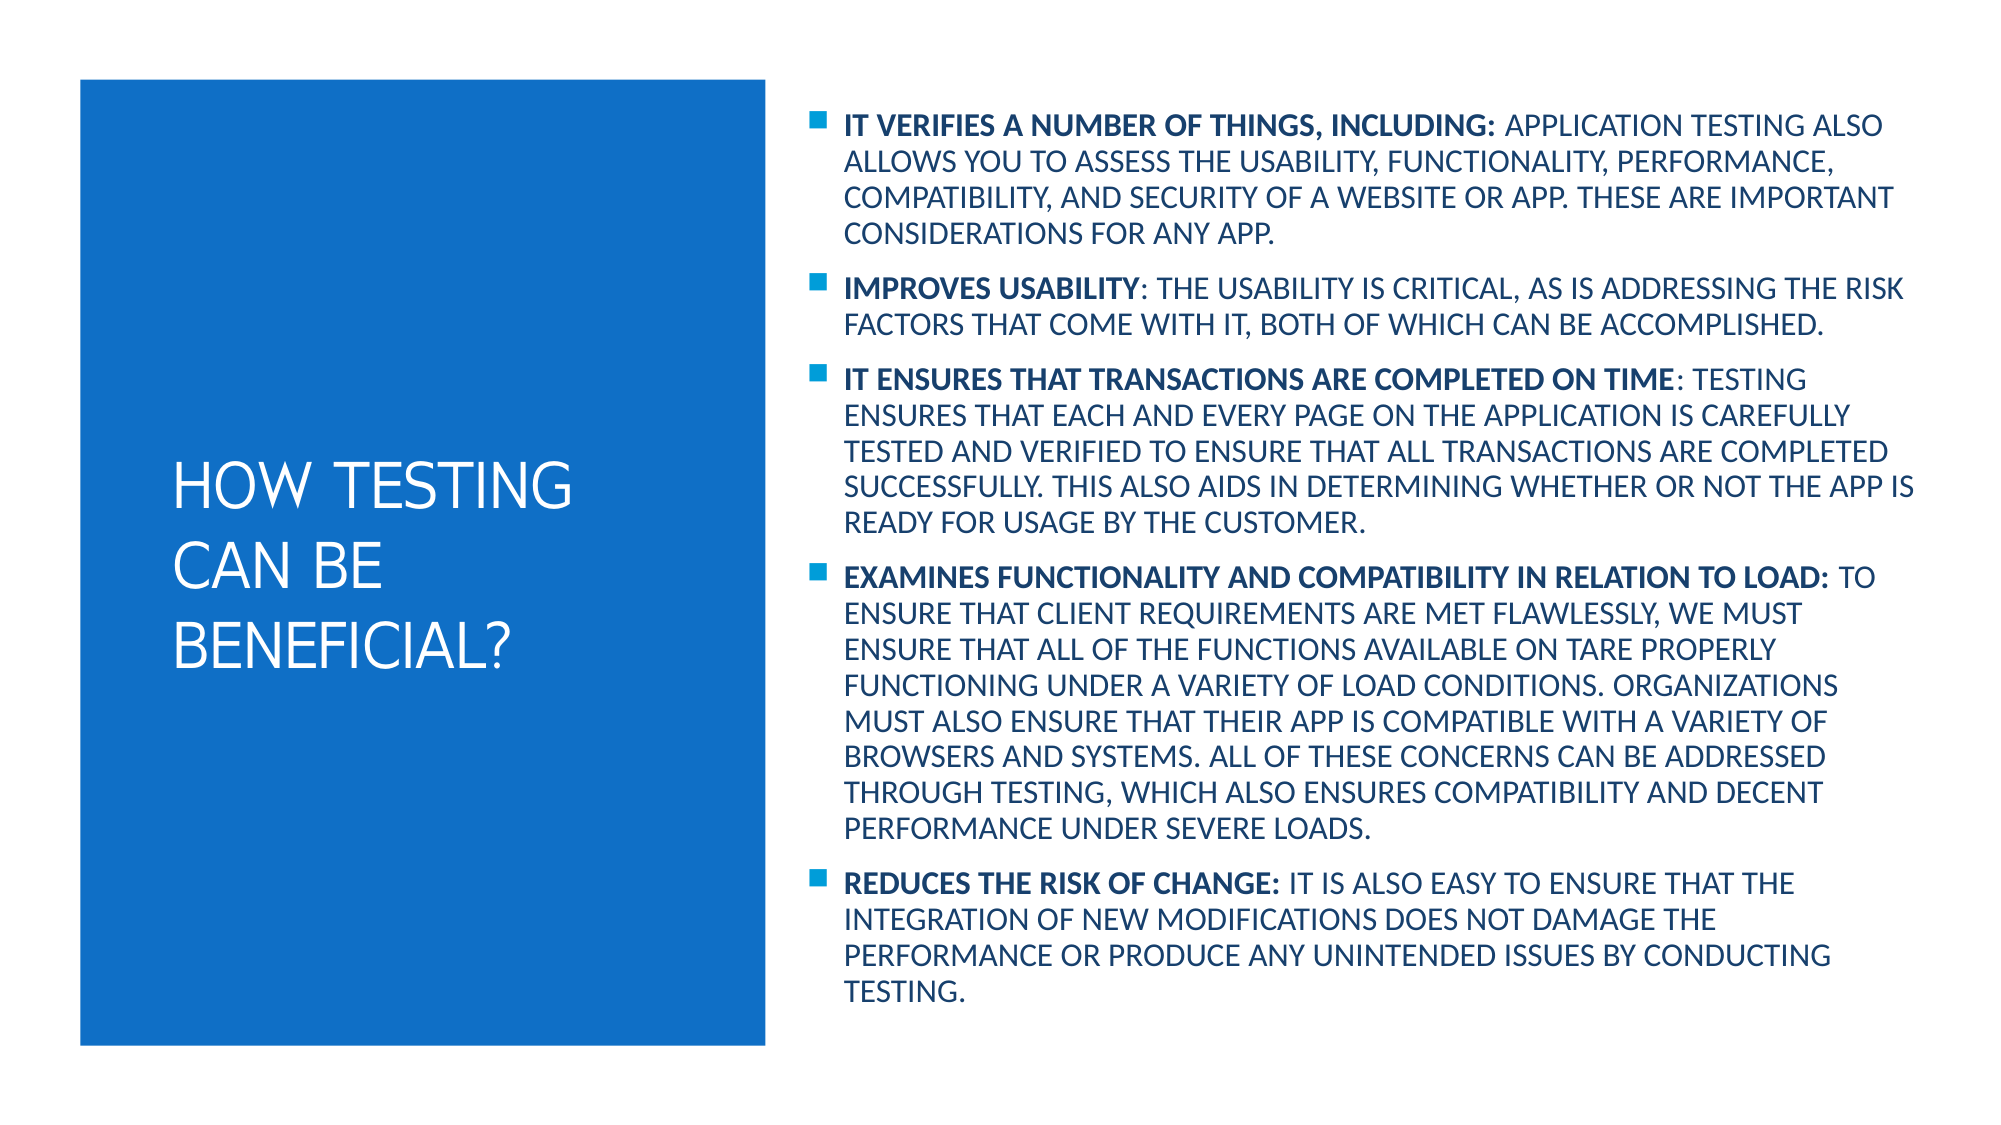

It verifies a number of things, including: Application testing also allows you to assess the usability, functionality, performance, compatibility, and security of a website or app. These are important considerations for any app.
Improves usability: The usability is critical, as is addressing the risk factors that come with it, both of which can be accomplished.
It ensures that transactions are completed on time: Testing ensures that each and every page on the application is carefully tested and verified to ensure that all transactions are completed successfully. This also aids in determining whether or not the app is ready for usage by the customer.
Examines functionality and compatibility in relation to load: To ensure that client requirements are met flawlessly, we must ensure that all of the functions available on tare properly functioning under a variety of load conditions. Organizations must also ensure that their app is compatible with a variety of browsers and systems. All of these concerns can be addressed through testing, which also ensures compatibility and decent performance under severe loads.
Reduces the risk of change: It is also easy to ensure that the integration of new modifications does not damage the performance or produce any unintended issues by conducting testing.

How Testing Can Be Beneficial?